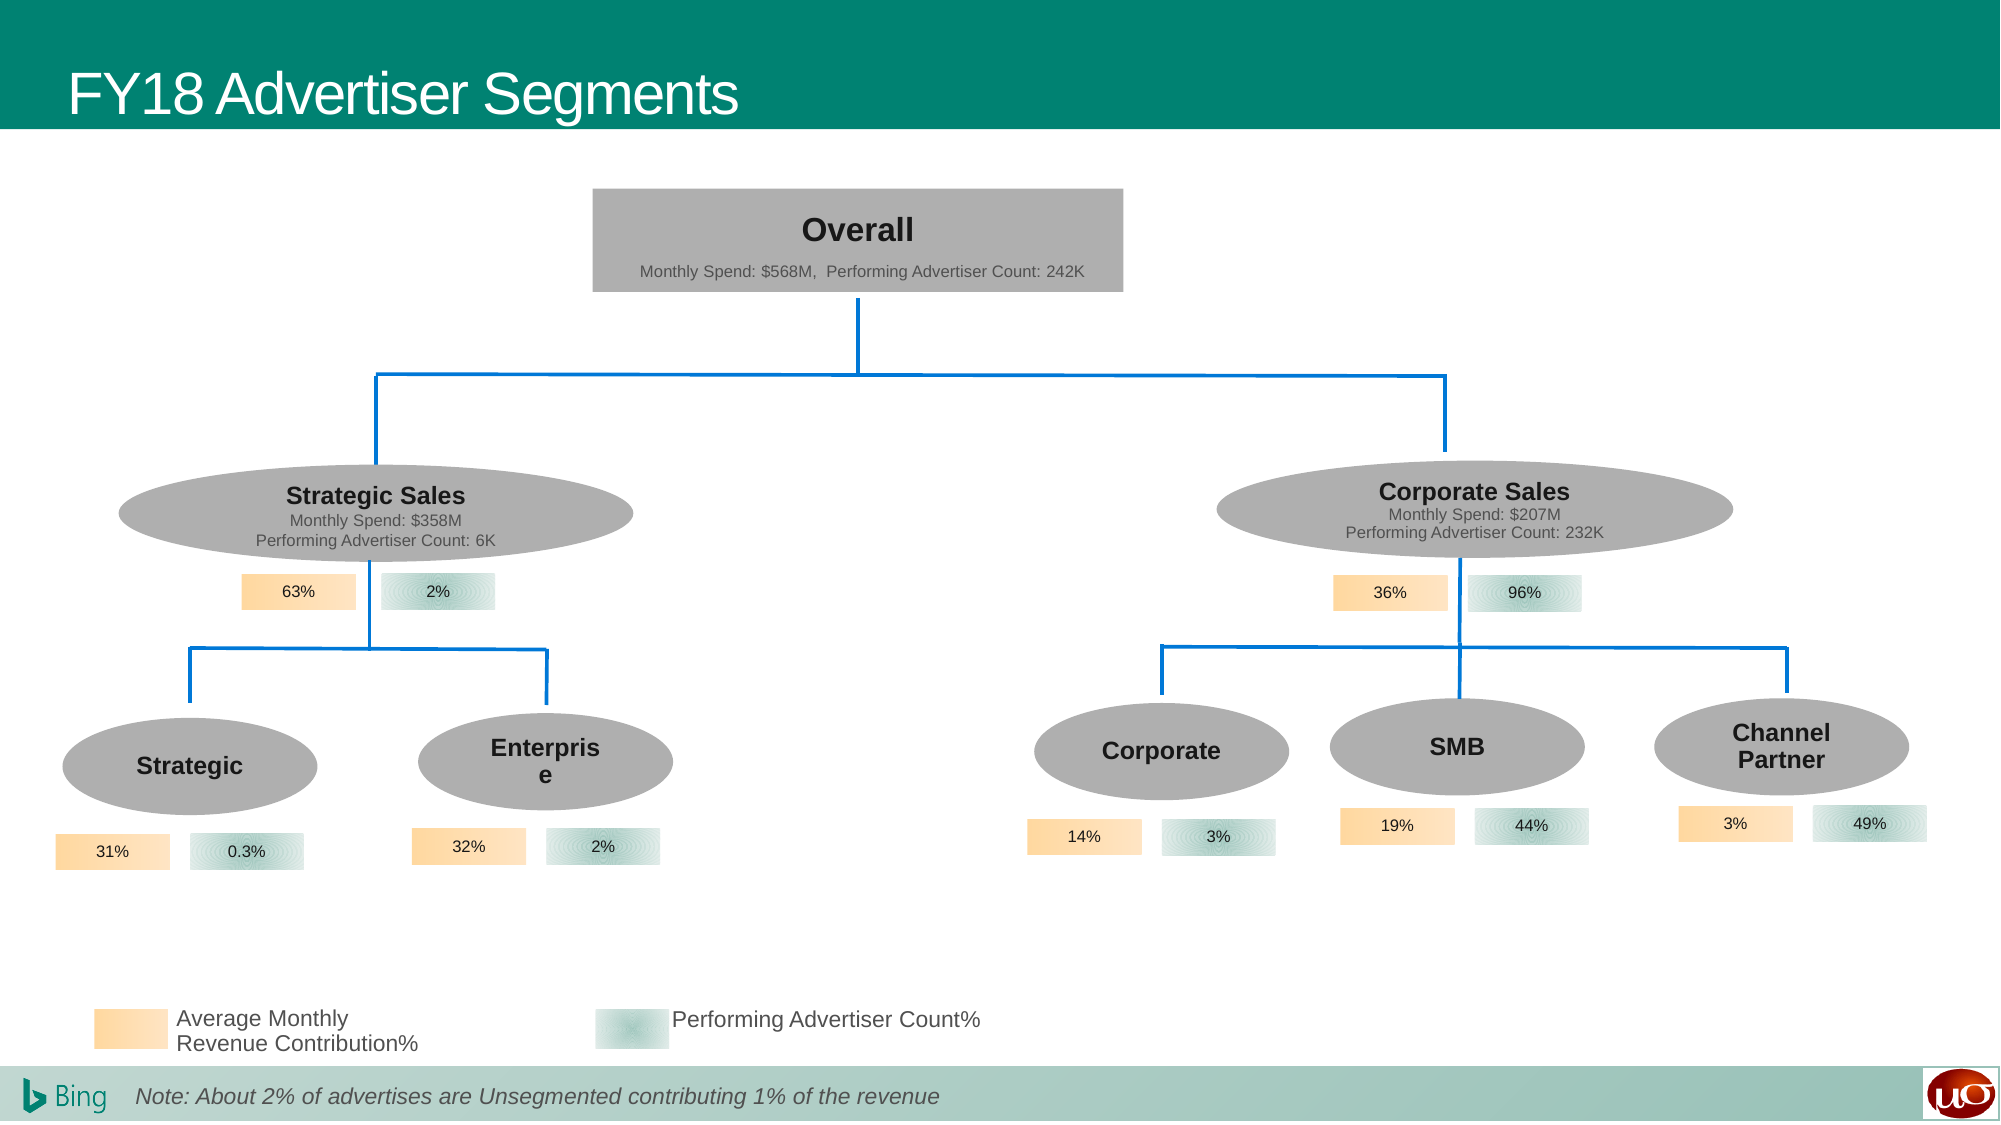

# FY18 Advertiser Segments
Overall
 Monthly Spend: $568M,  Performing Advertiser Count: 242K

Corporate Sales
Monthly Spend: $207M
Performing Advertiser Count: 232K

Strategic Sales
Monthly Spend: $358M
Performing Advertiser Count: 6K

2%
63%
96%
36%
SMB
Channel Partner
Corporate
Enterprise
Strategic
49%
3%
44%
19%
3%
14%
2%
32%
0.3%
31%
Average Monthly Revenue Contribution%
Performing Advertiser Count%

Note: About 2% of advertises are Unsegmented contributing 1% of the revenue